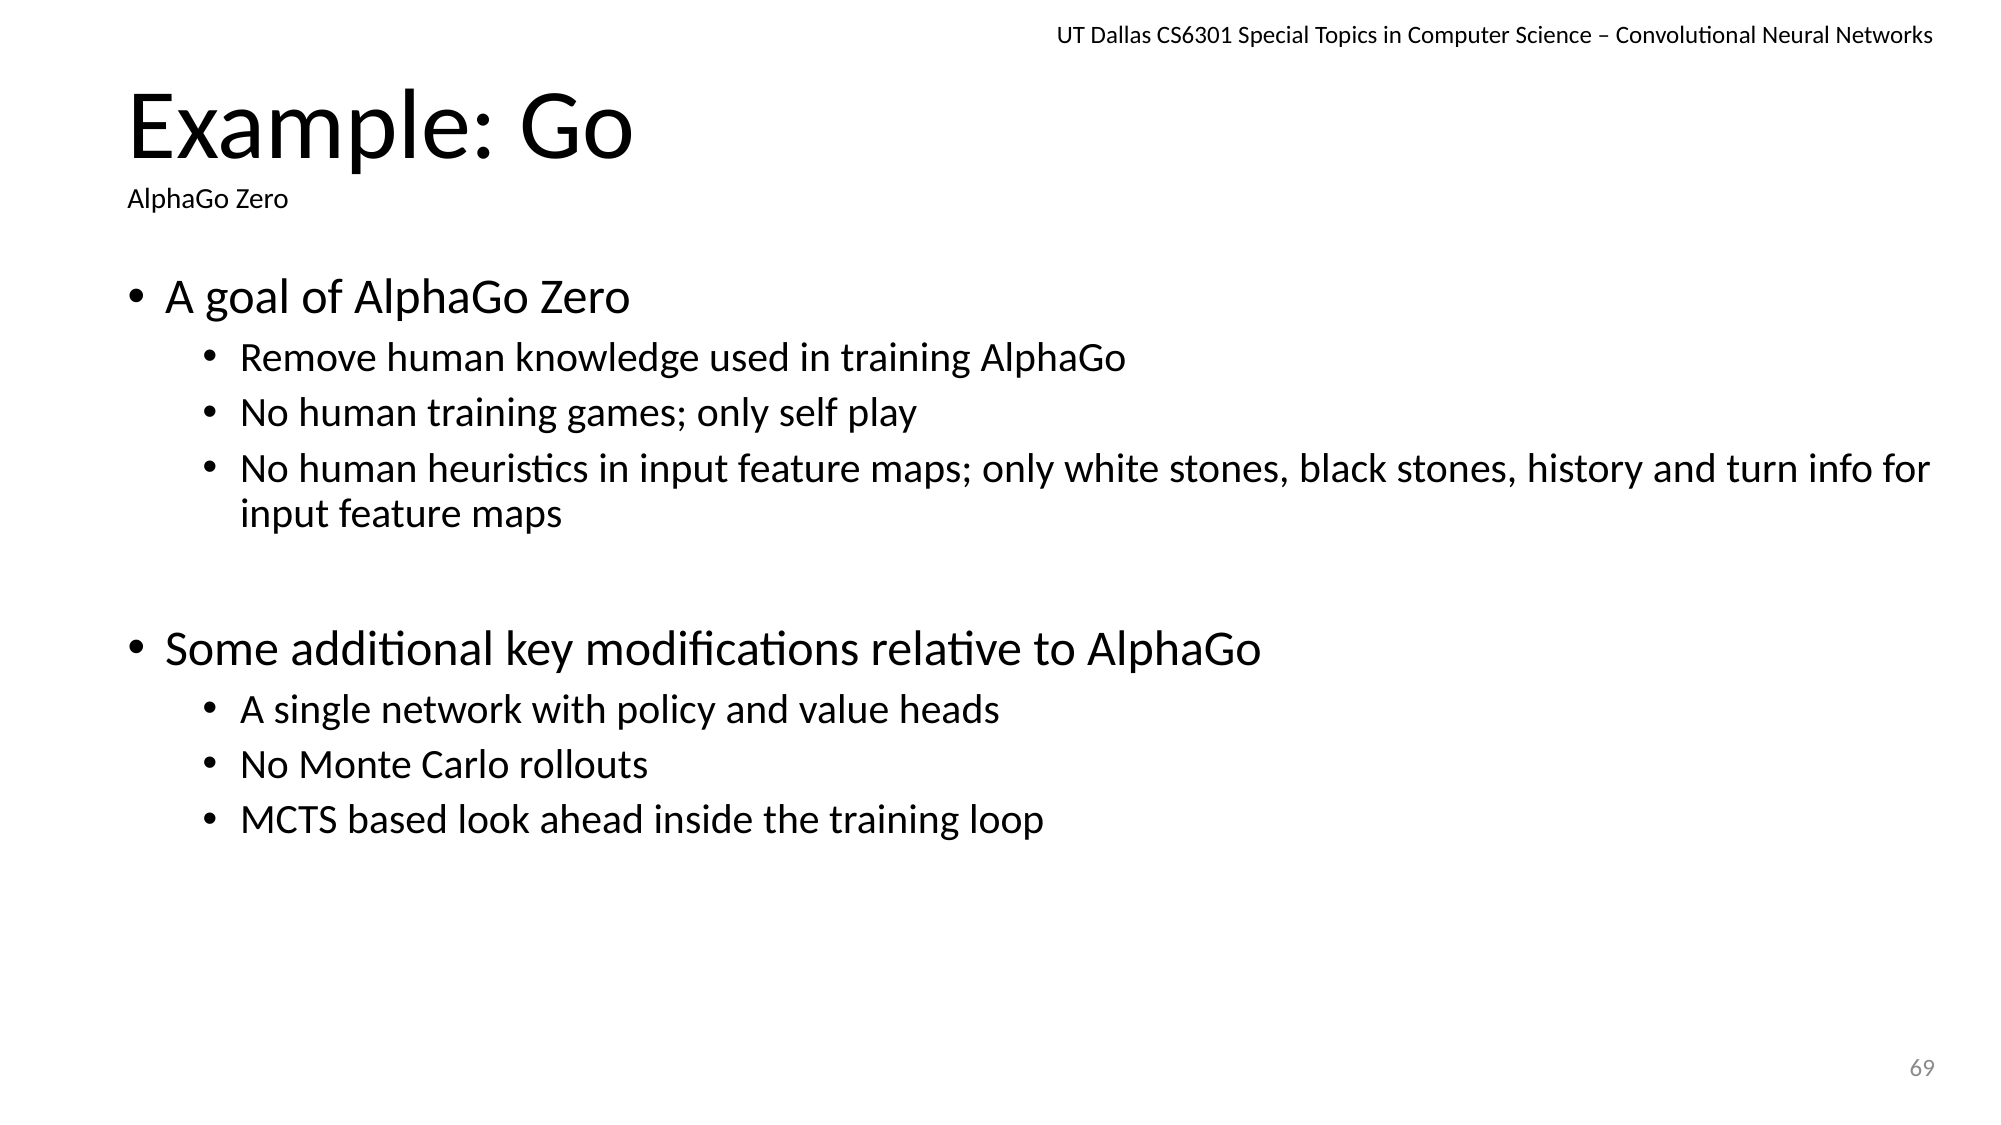

UT Dallas CS6301 Special Topics in Computer Science – Convolutional Neural Networks
# Example: Go
AlphaGo Zero
A goal of AlphaGo Zero
Remove human knowledge used in training AlphaGo
No human training games; only self play
No human heuristics in input feature maps; only white stones, black stones, history and turn info for input feature maps

Some additional key modifications relative to AlphaGo
A single network with policy and value heads
No Monte Carlo rollouts
MCTS based look ahead inside the training loop

69